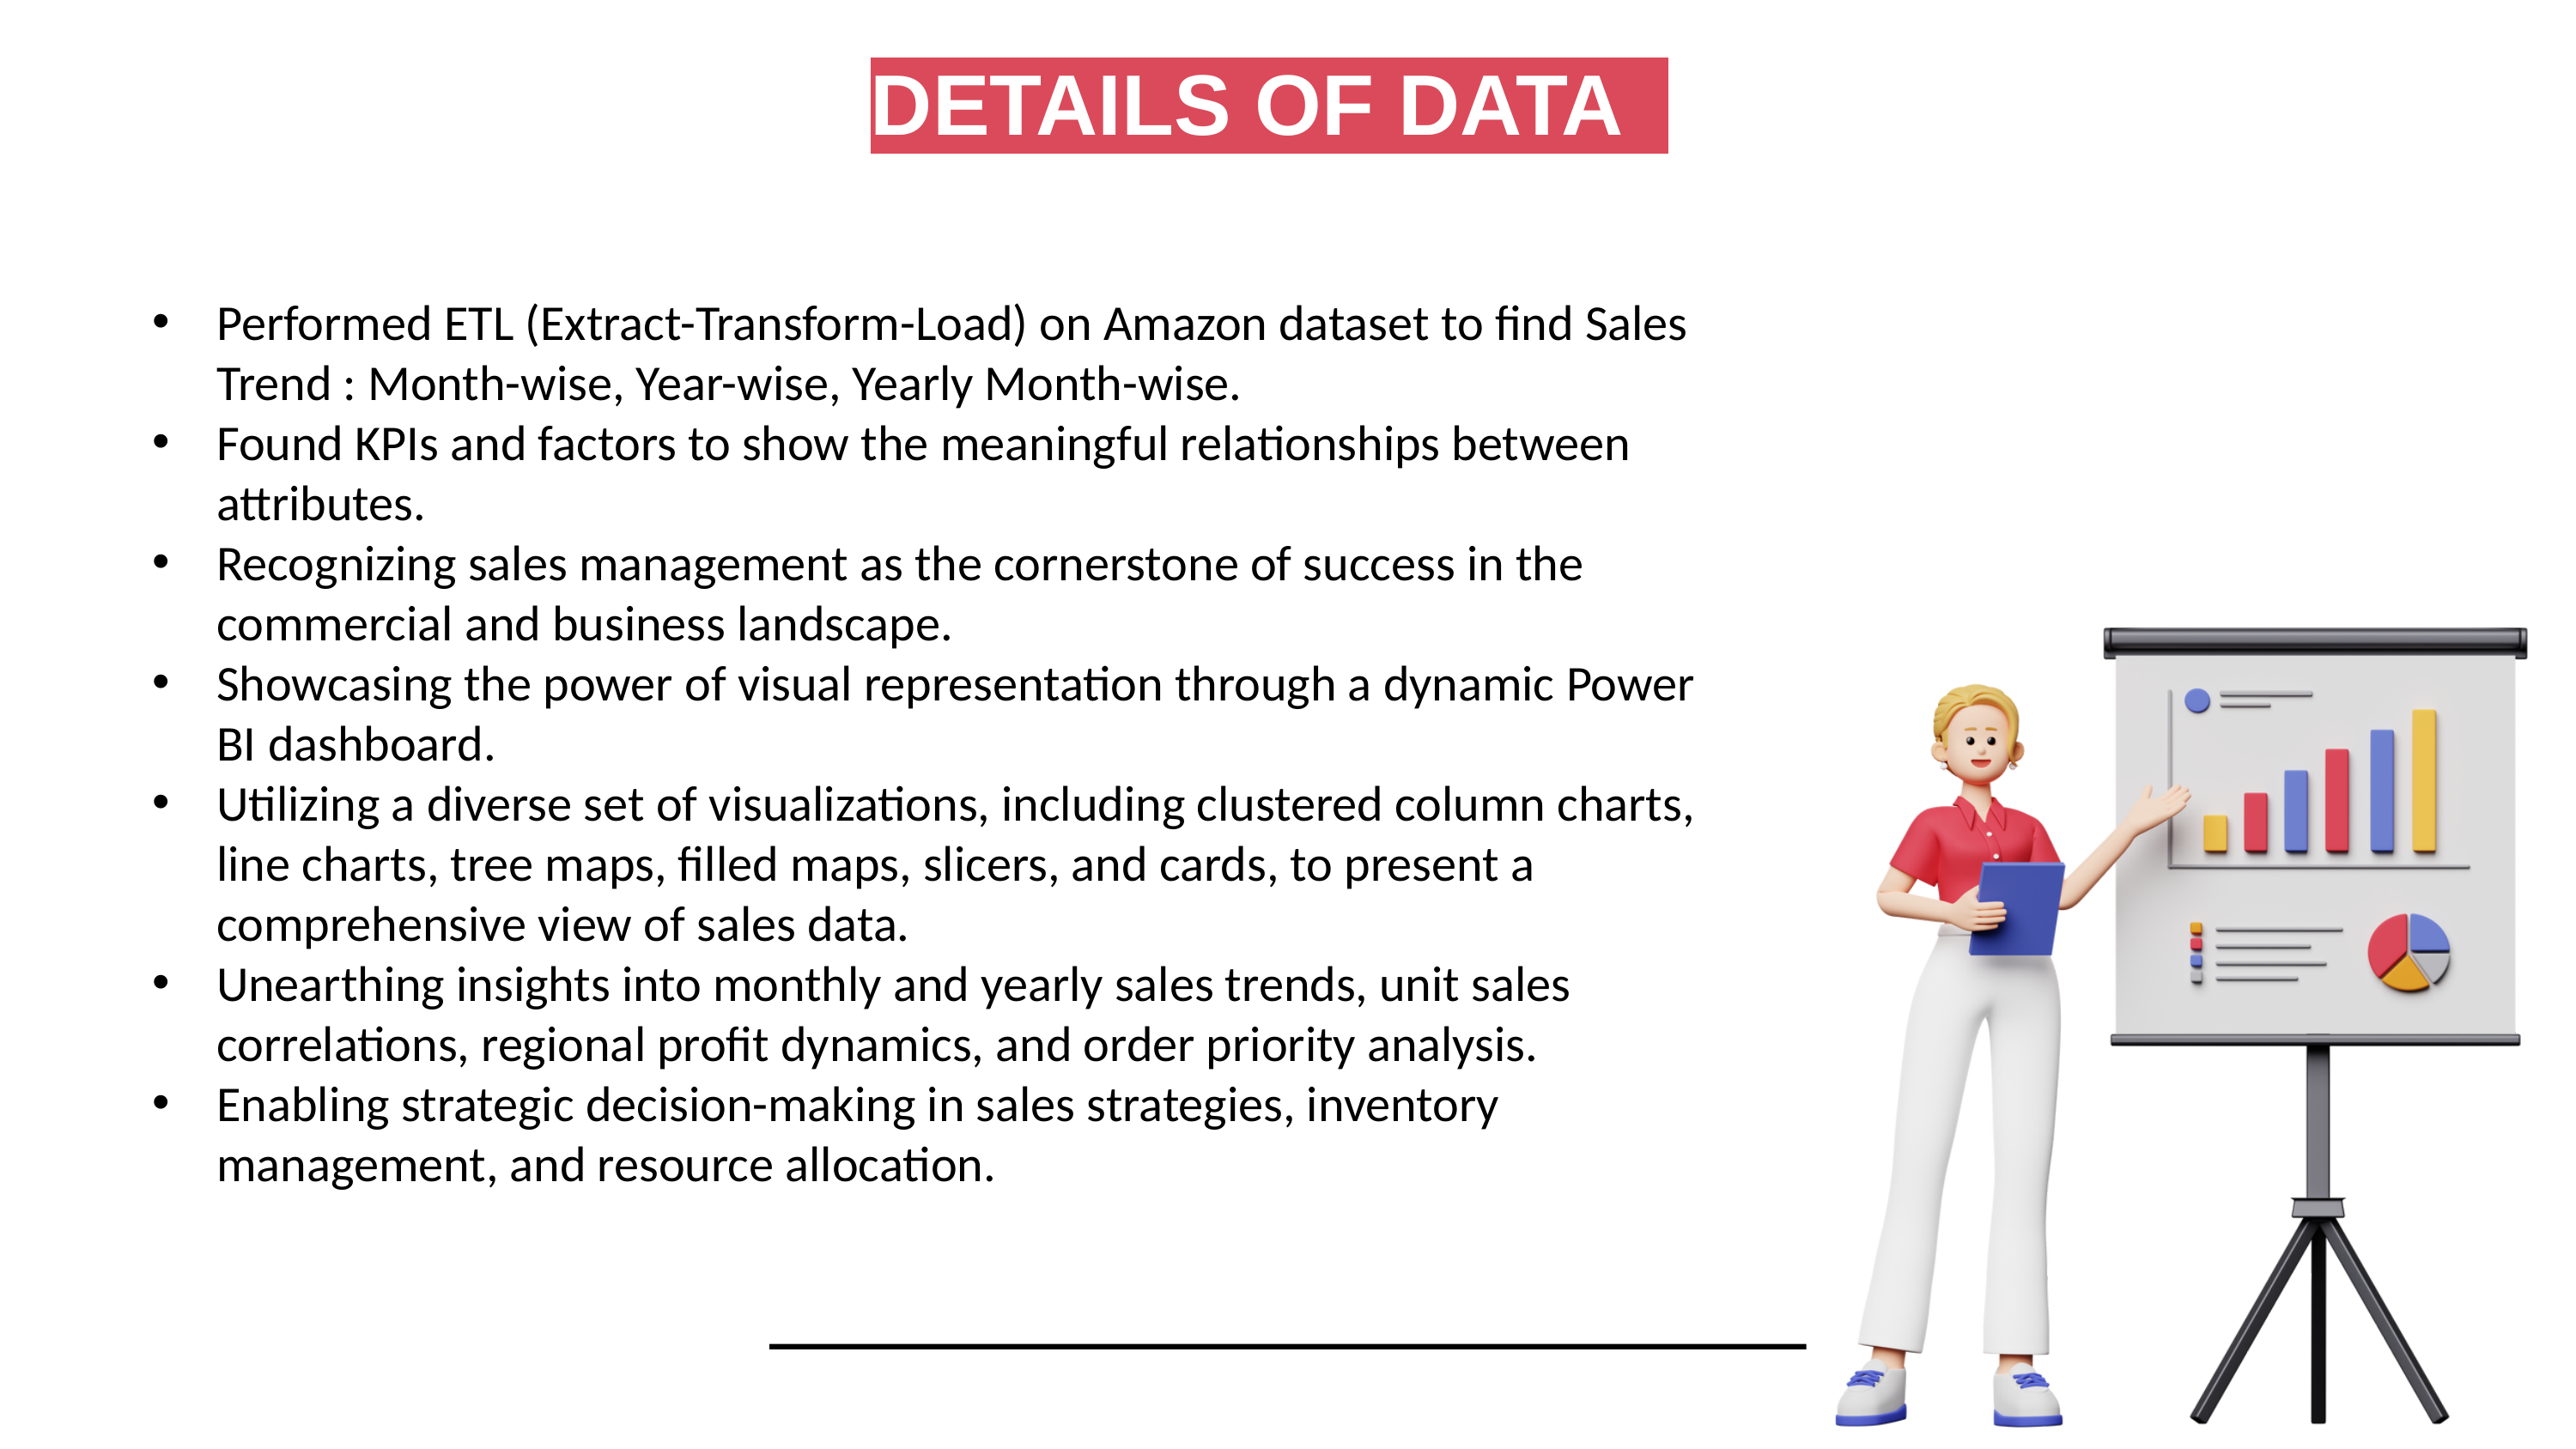

DETAILS OF DATA
Performed ETL (Extract-Transform-Load) on Amazon dataset to find Sales Trend : Month-wise, Year-wise, Yearly Month-wise.
Found KPIs and factors to show the meaningful relationships between attributes.
Recognizing sales management as the cornerstone of success in the commercial and business landscape.
Showcasing the power of visual representation through a dynamic Power BI dashboard.
Utilizing a diverse set of visualizations, including clustered column charts, line charts, tree maps, filled maps, slicers, and cards, to present a comprehensive view of sales data.
Unearthing insights into monthly and yearly sales trends, unit sales correlations, regional profit dynamics, and order priority analysis.
Enabling strategic decision-making in sales strategies, inventory management, and resource allocation.